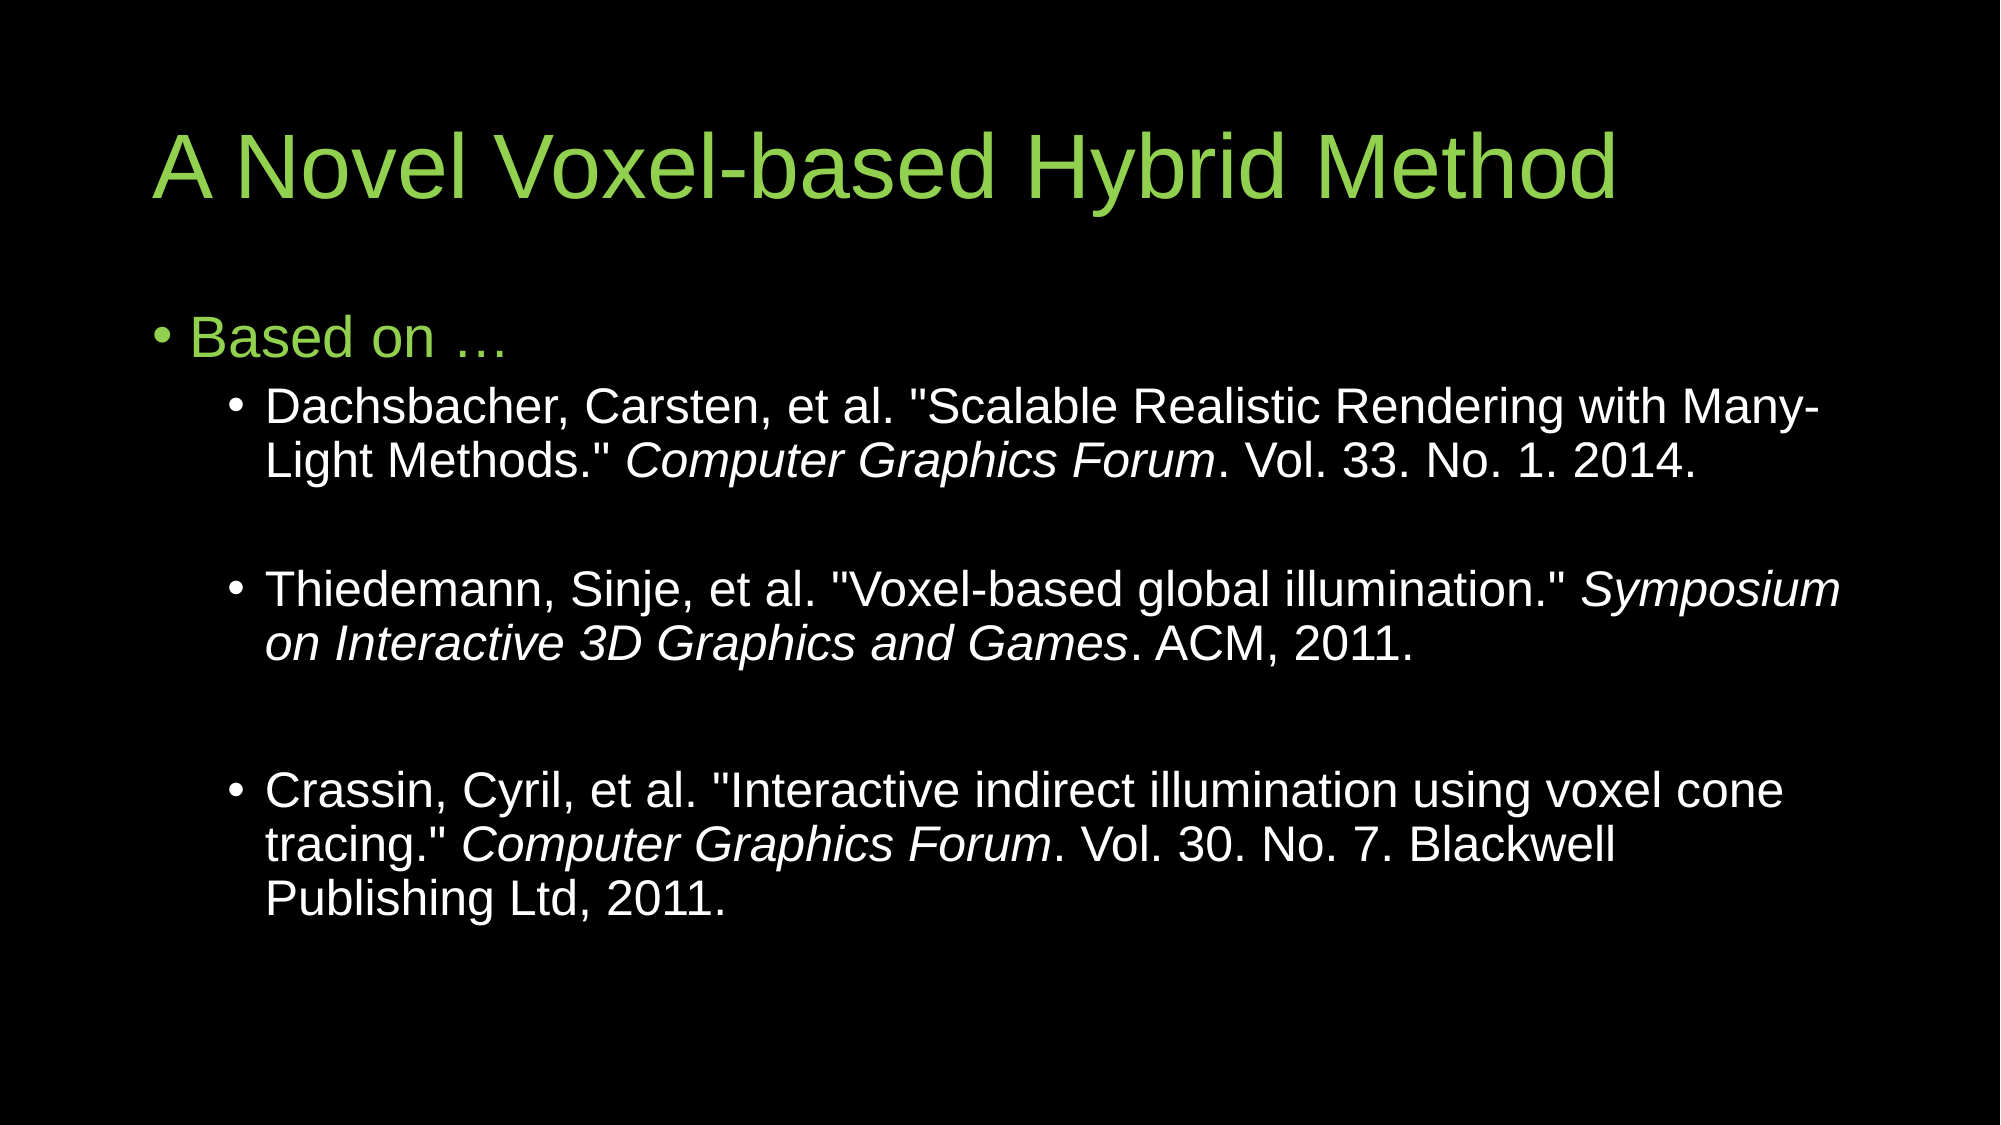

# A Novel Voxel-based Hybrid Method
Based on …
Dachsbacher, Carsten, et al. "Scalable Realistic Rendering with Many‐Light Methods." Computer Graphics Forum. Vol. 33. No. 1. 2014.

Thiedemann, Sinje, et al. "Voxel-based global illumination." Symposium on Interactive 3D Graphics and Games. ACM, 2011.

Crassin, Cyril, et al. "Interactive indirect illumination using voxel cone tracing." Computer Graphics Forum. Vol. 30. No. 7. Blackwell Publishing Ltd, 2011.